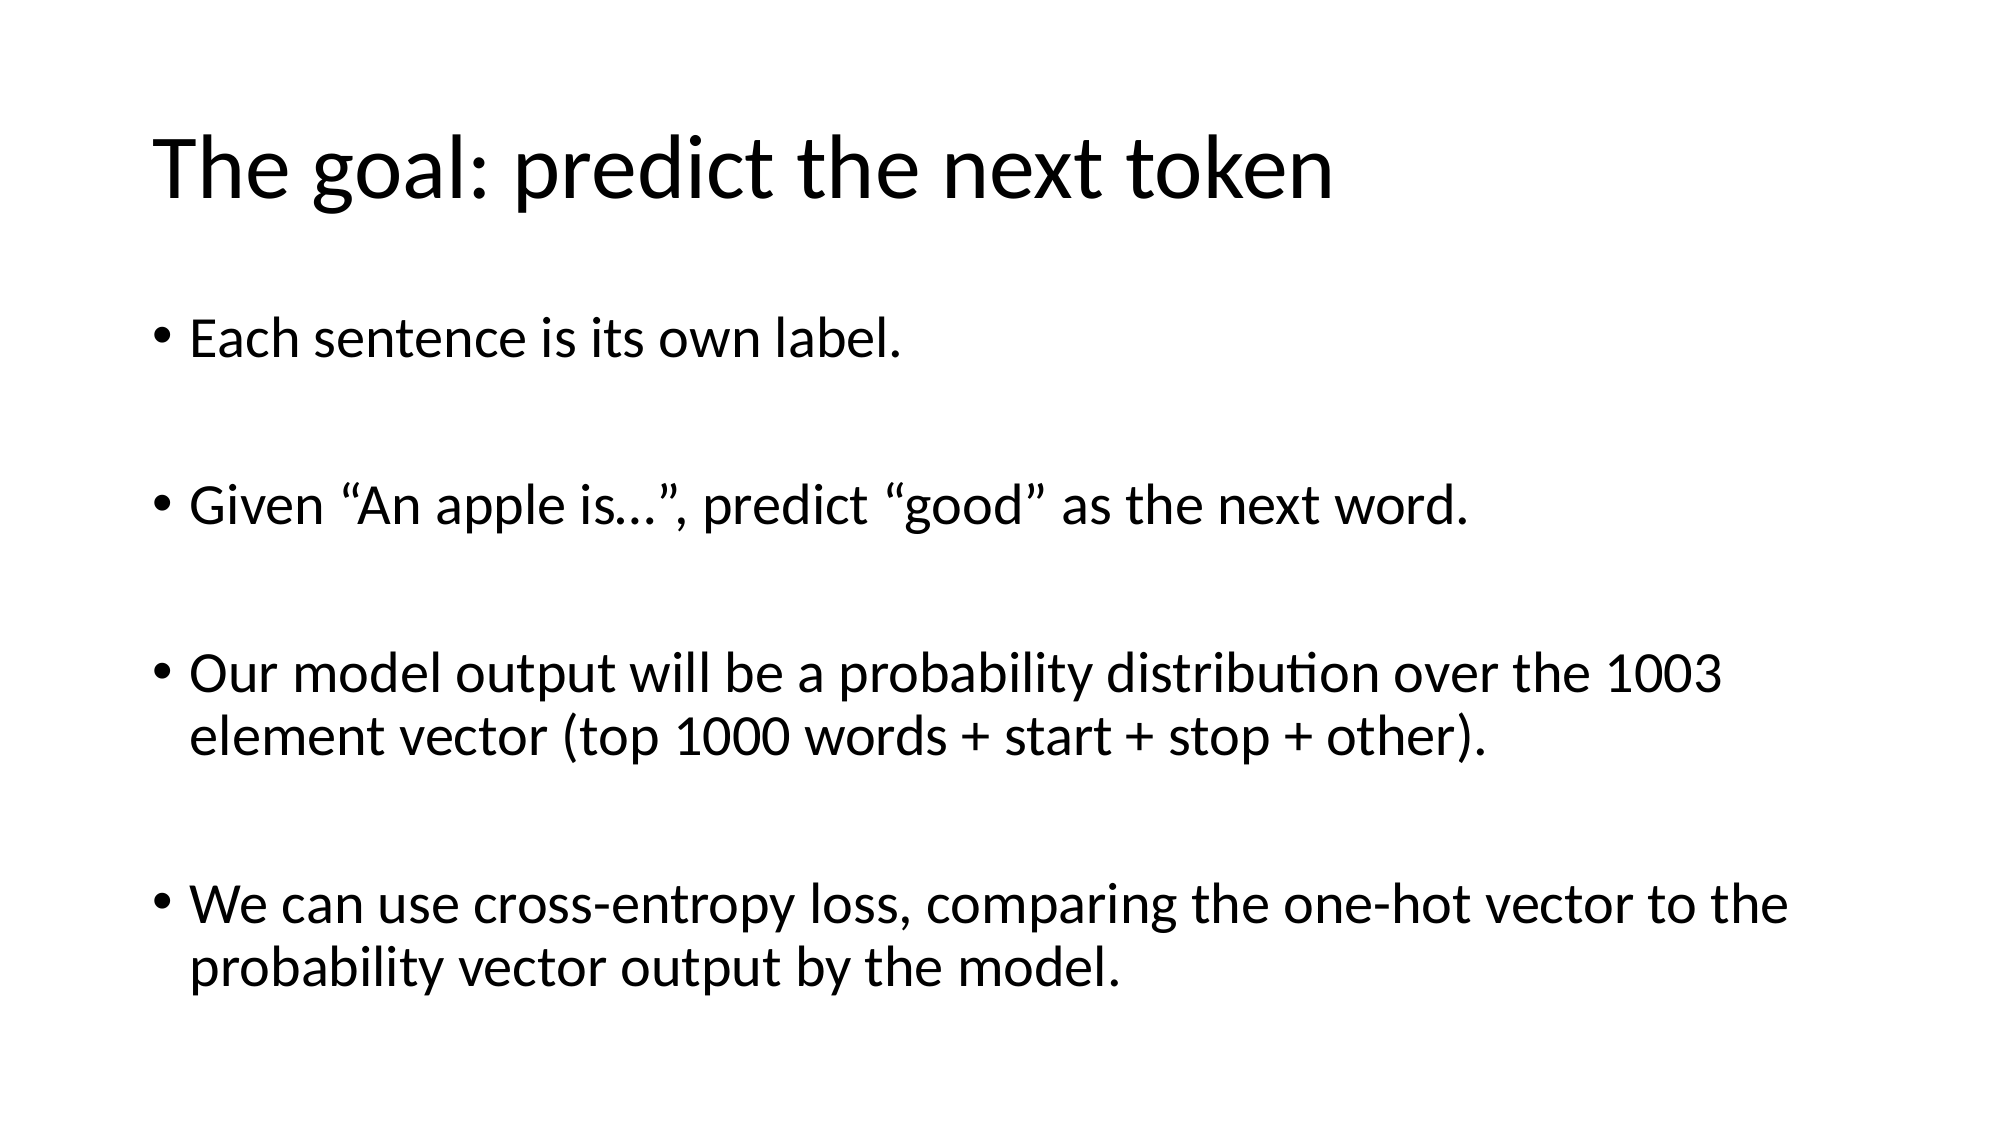

# The goal: predict the next token
Each sentence is its own label.

Given “An apple is…”, predict “good” as the next word.

Our model output will be a probability distribution over the 1003 element vector (top 1000 words + start + stop + other).

We can use cross-entropy loss, comparing the one-hot vector to the probability vector output by the model.